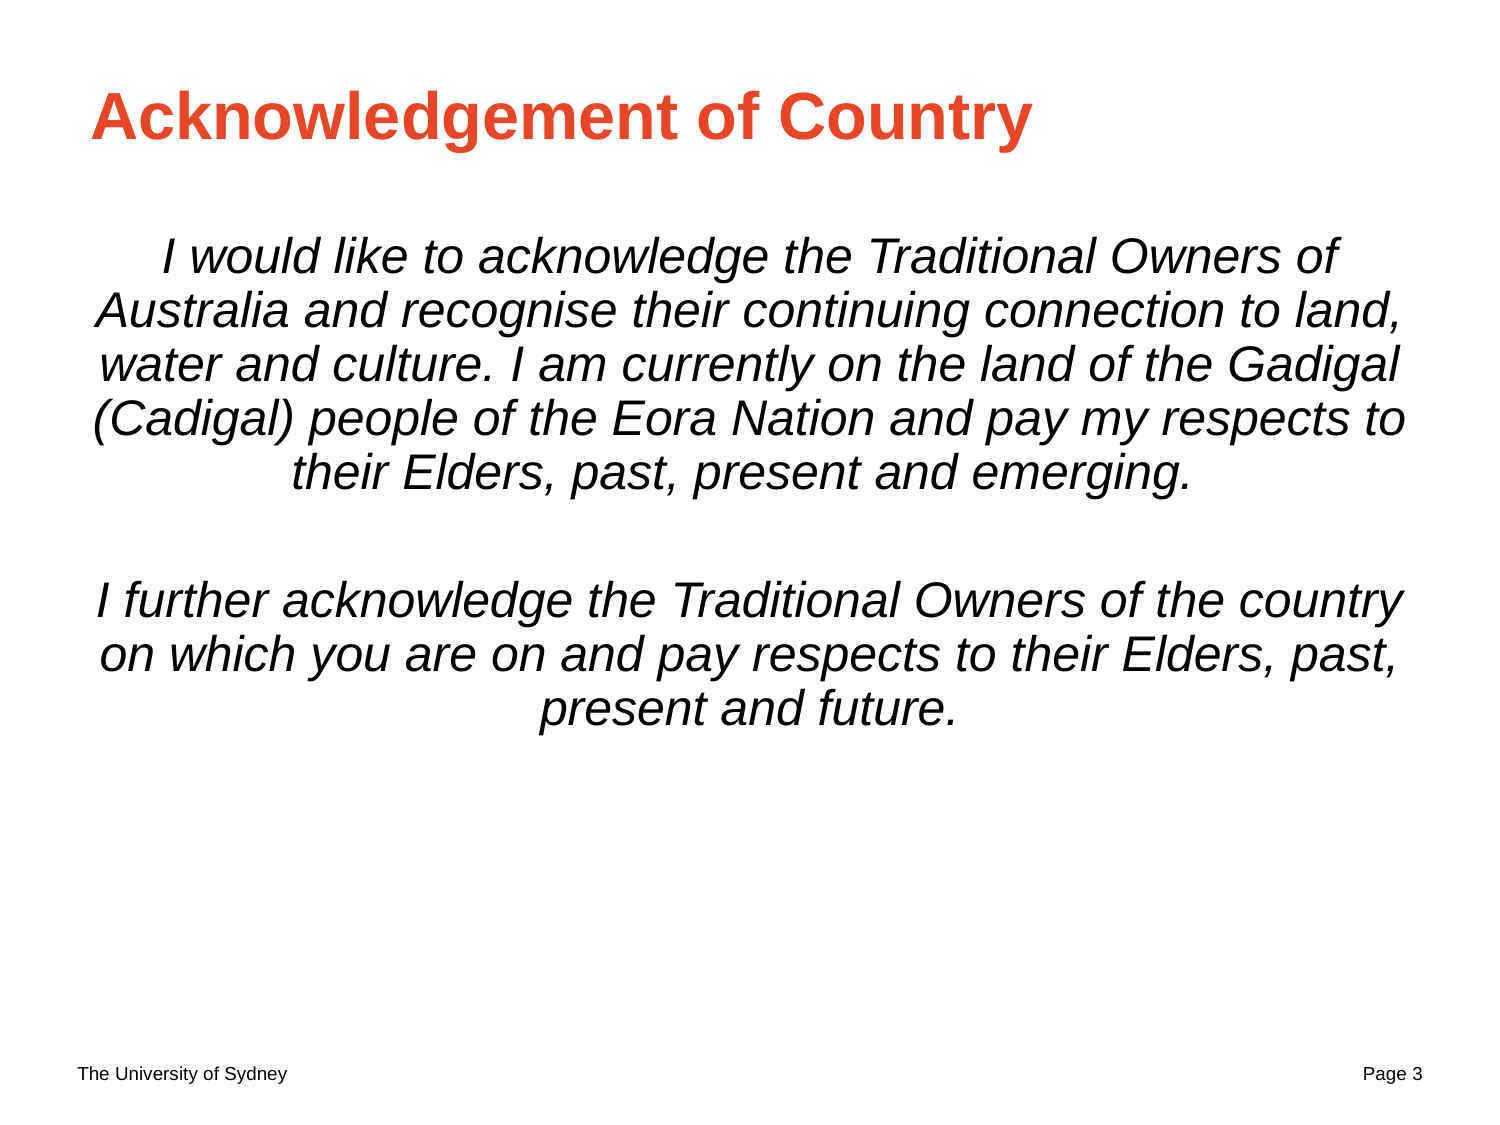

# Acknowledgement of Country
I would like to acknowledge the Traditional Owners of Australia and recognise their continuing connection to land, water and culture. I am currently on the land of the Gadigal (Cadigal) people of the Eora Nation and pay my respects to their Elders, past, present and emerging.

I further acknowledge the Traditional Owners of the country on which you are on and pay respects to their Elders, past, present and future.